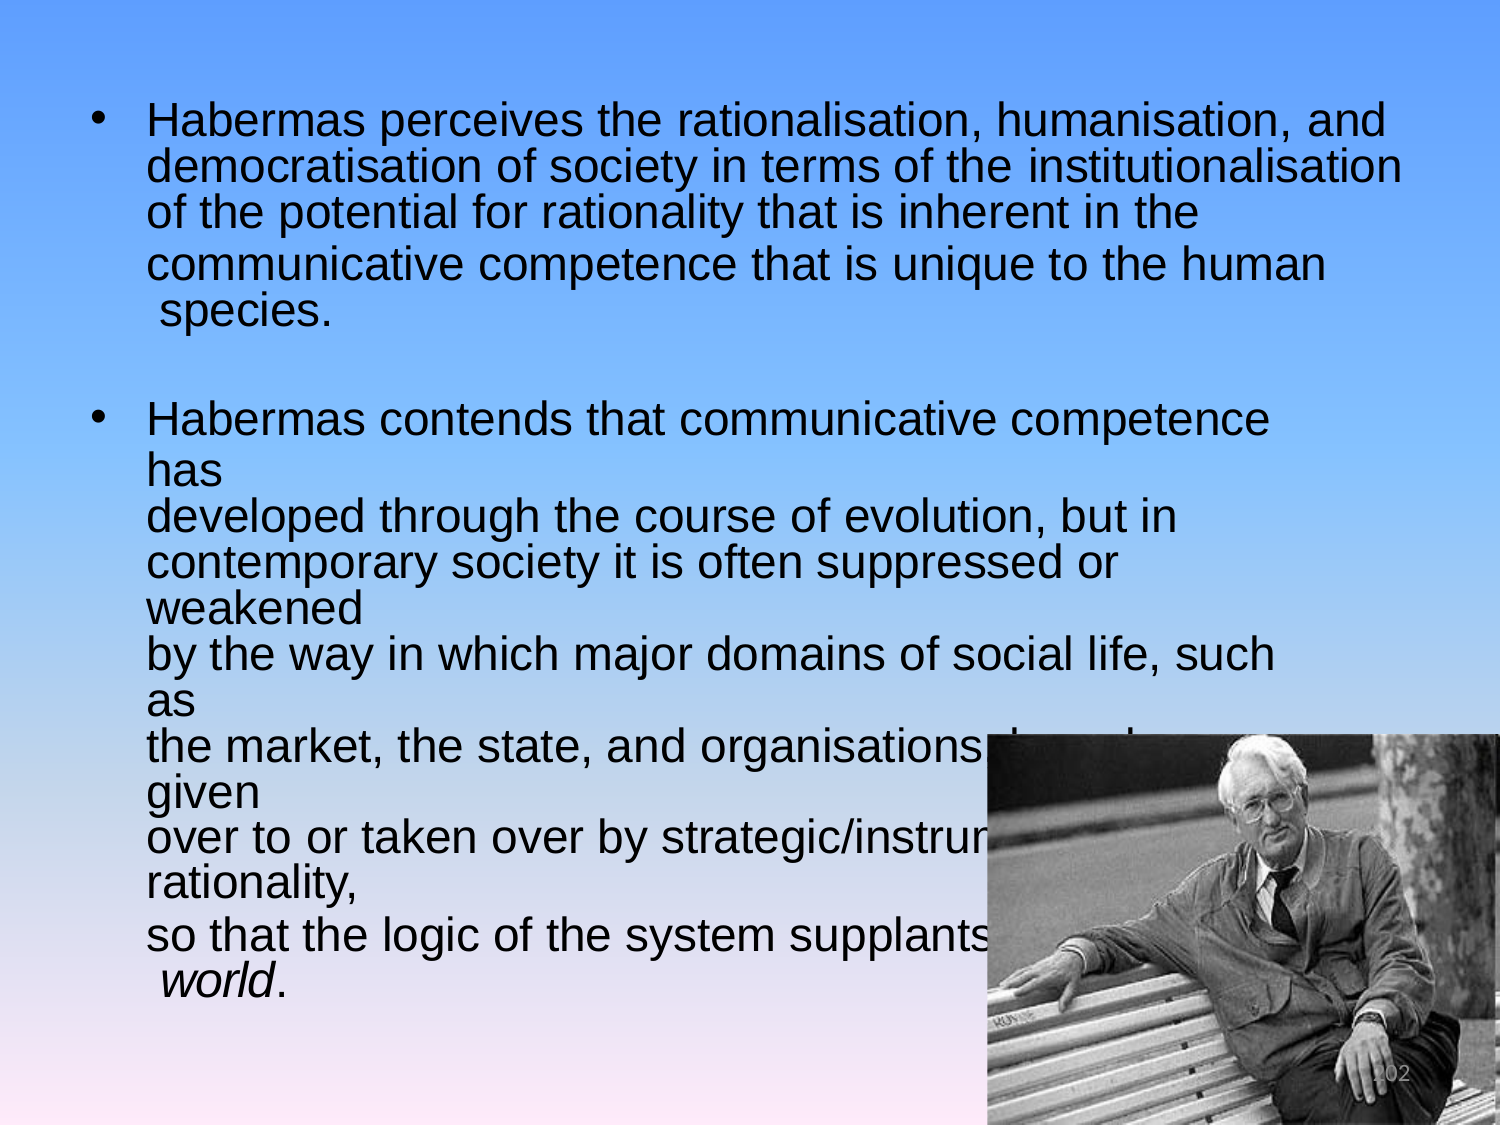

Habermas perceives the rationalisation, humanisation, and
democratisation of society in terms of the institutionalisation
of the potential for rationality that is inherent in the
communicative competence that is unique to the human  species.
Habermas contends that communicative competence has
developed through the course of evolution, but in
contemporary society it is often suppressed or weakened
by the way in which major domains of social life, such as
the market, the state, and organisations, have been given
over to or taken over by strategic/instrumental rationality,
so that the logic of the system supplants that of the life  world.

202